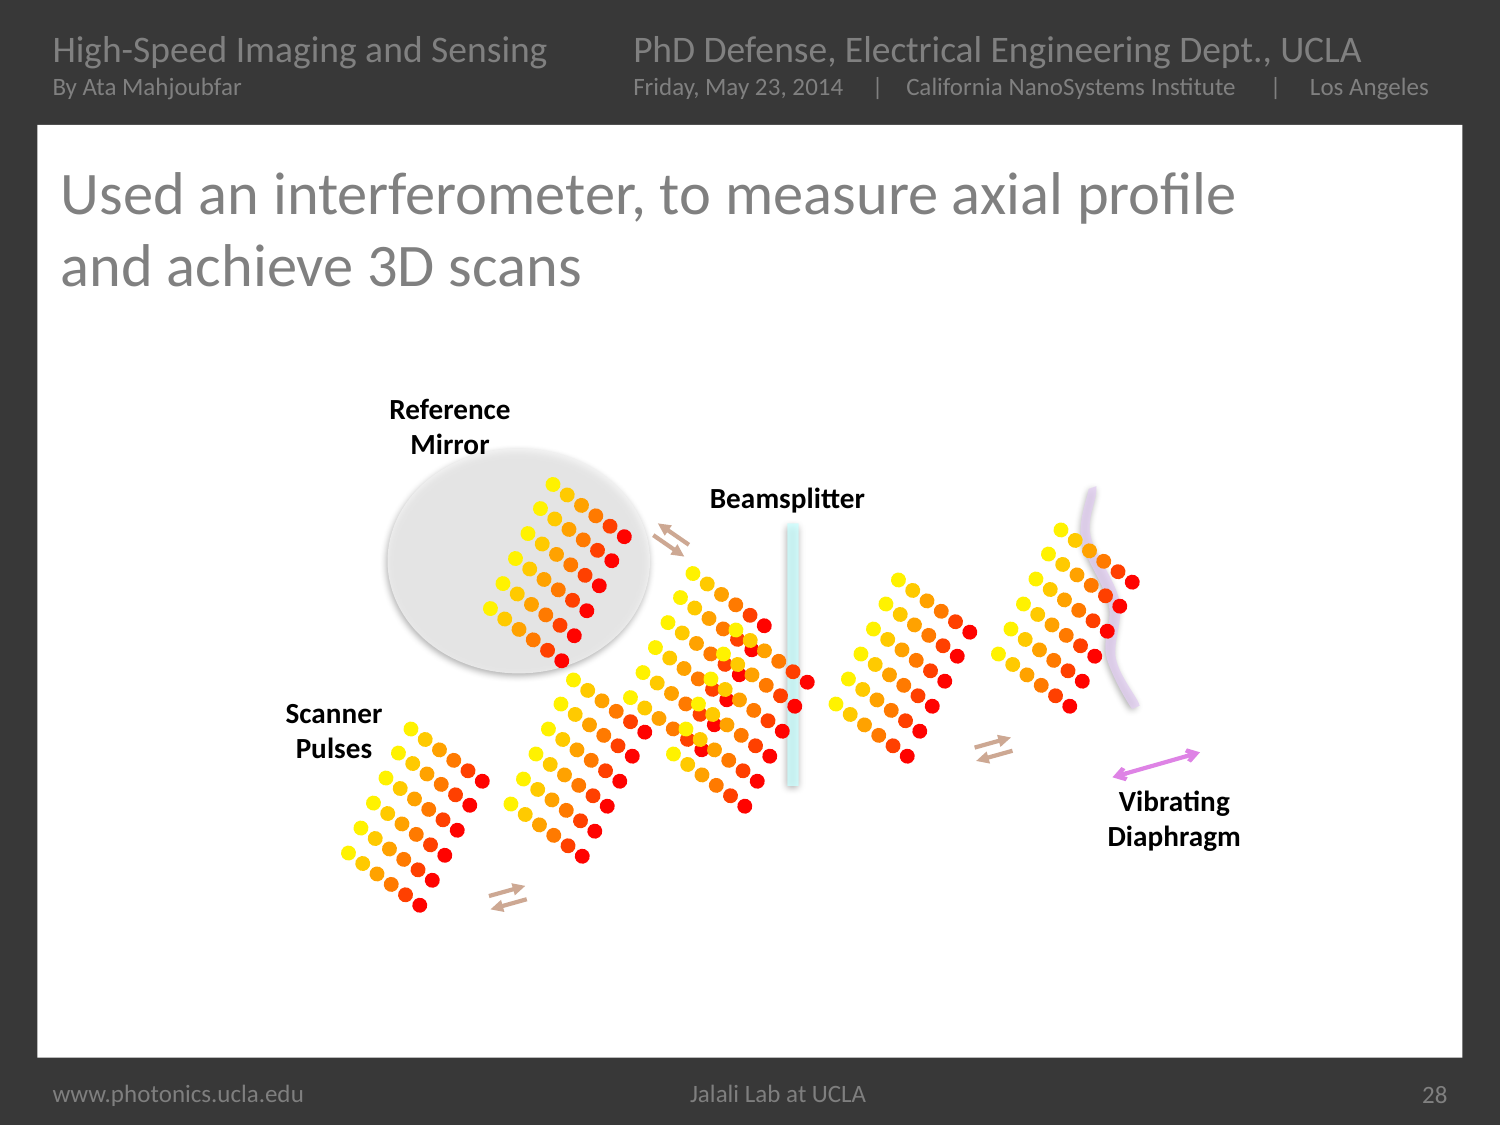

# Used an interferometer, to measure axial profile and achieve 3D scans
Reference Mirror

Beamsplitter

Scanner Pulses

Vibrating Diaphragm

28